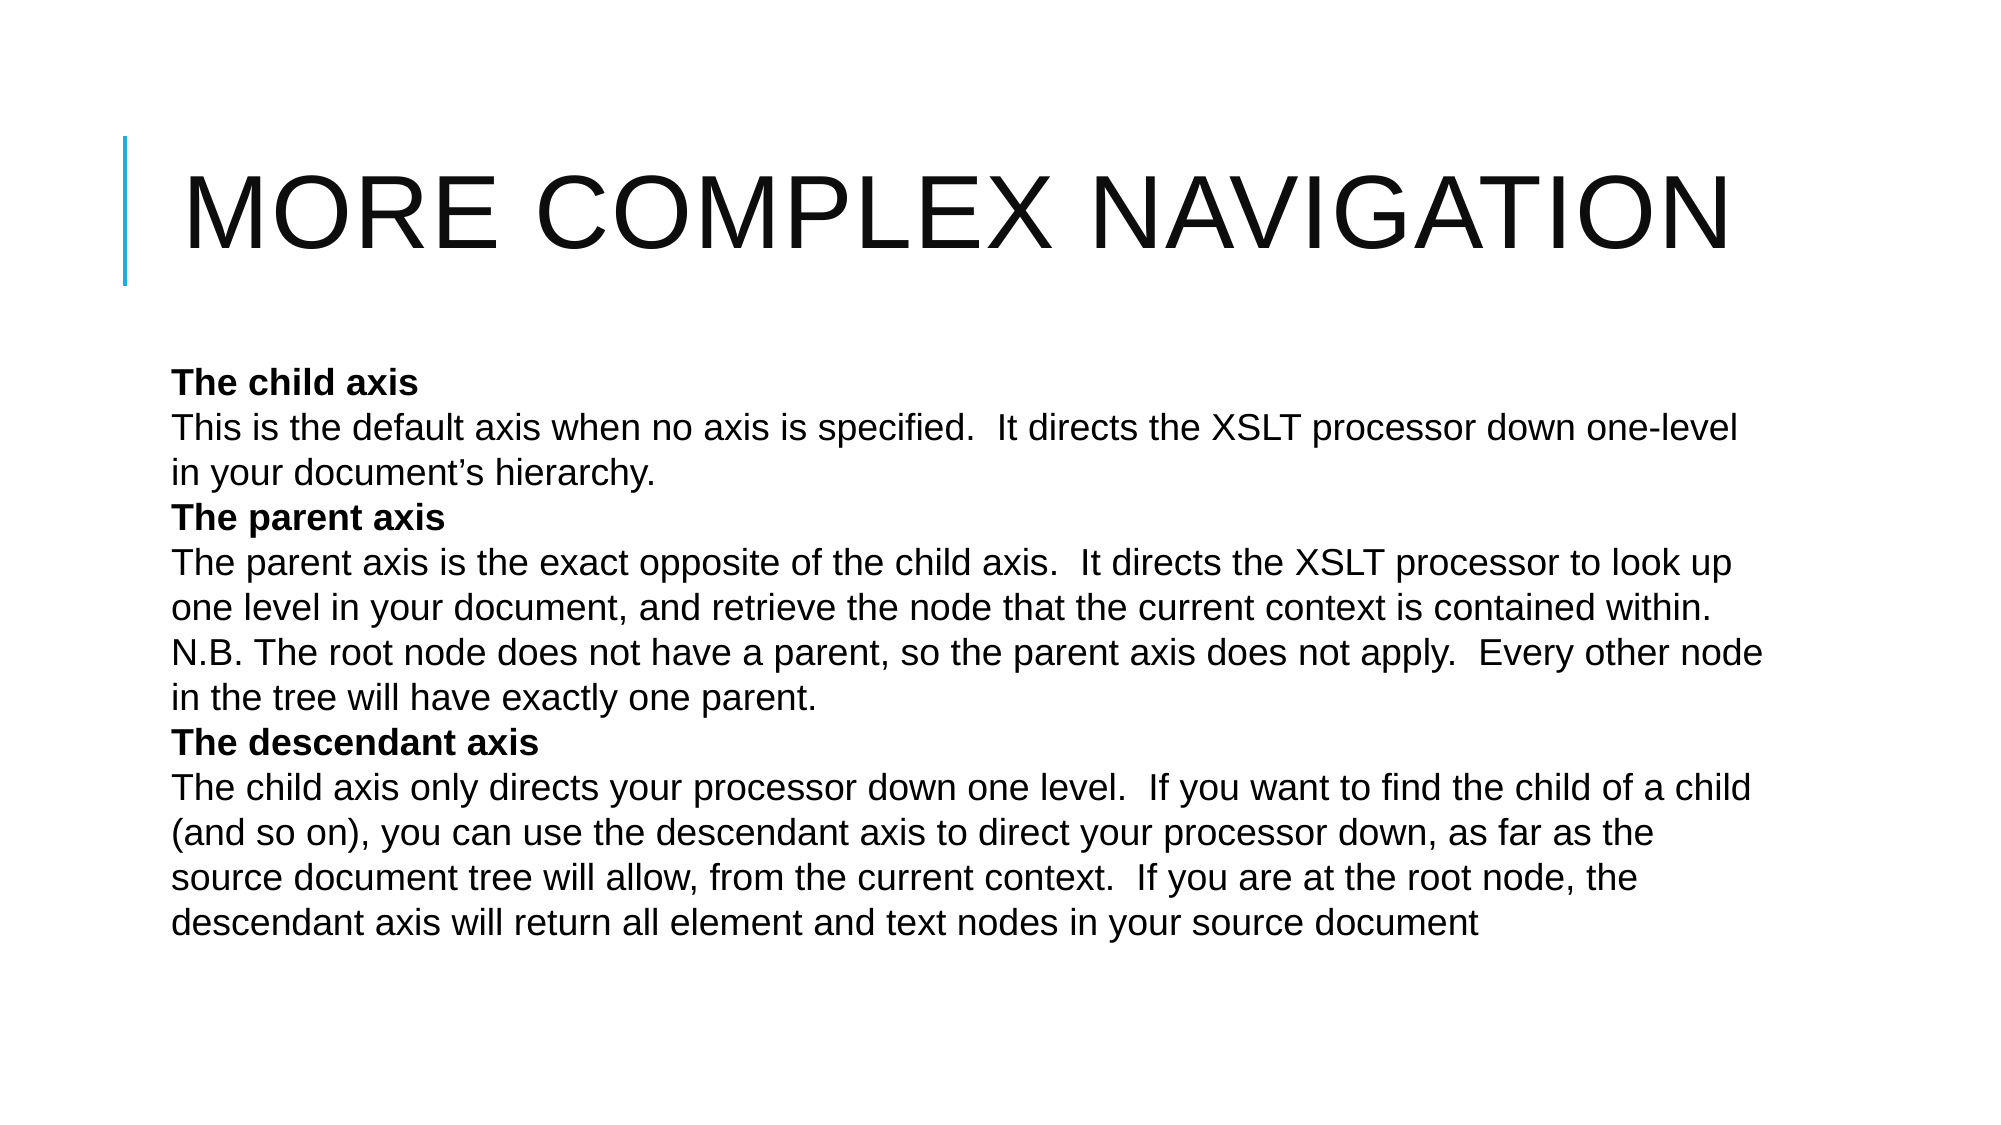

# More complex navigation
The child axis
This is the default axis when no axis is specified.  It directs the XSLT processor down one-level in your document’s hierarchy.
The parent axis
The parent axis is the exact opposite of the child axis.  It directs the XSLT processor to look up one level in your document, and retrieve the node that the current context is contained within.  N.B. The root node does not have a parent, so the parent axis does not apply.  Every other node in the tree will have exactly one parent.
The descendant axis
The child axis only directs your processor down one level.  If you want to find the child of a child (and so on), you can use the descendant axis to direct your processor down, as far as the source document tree will allow, from the current context.  If you are at the root node, the descendant axis will return all element and text nodes in your source document